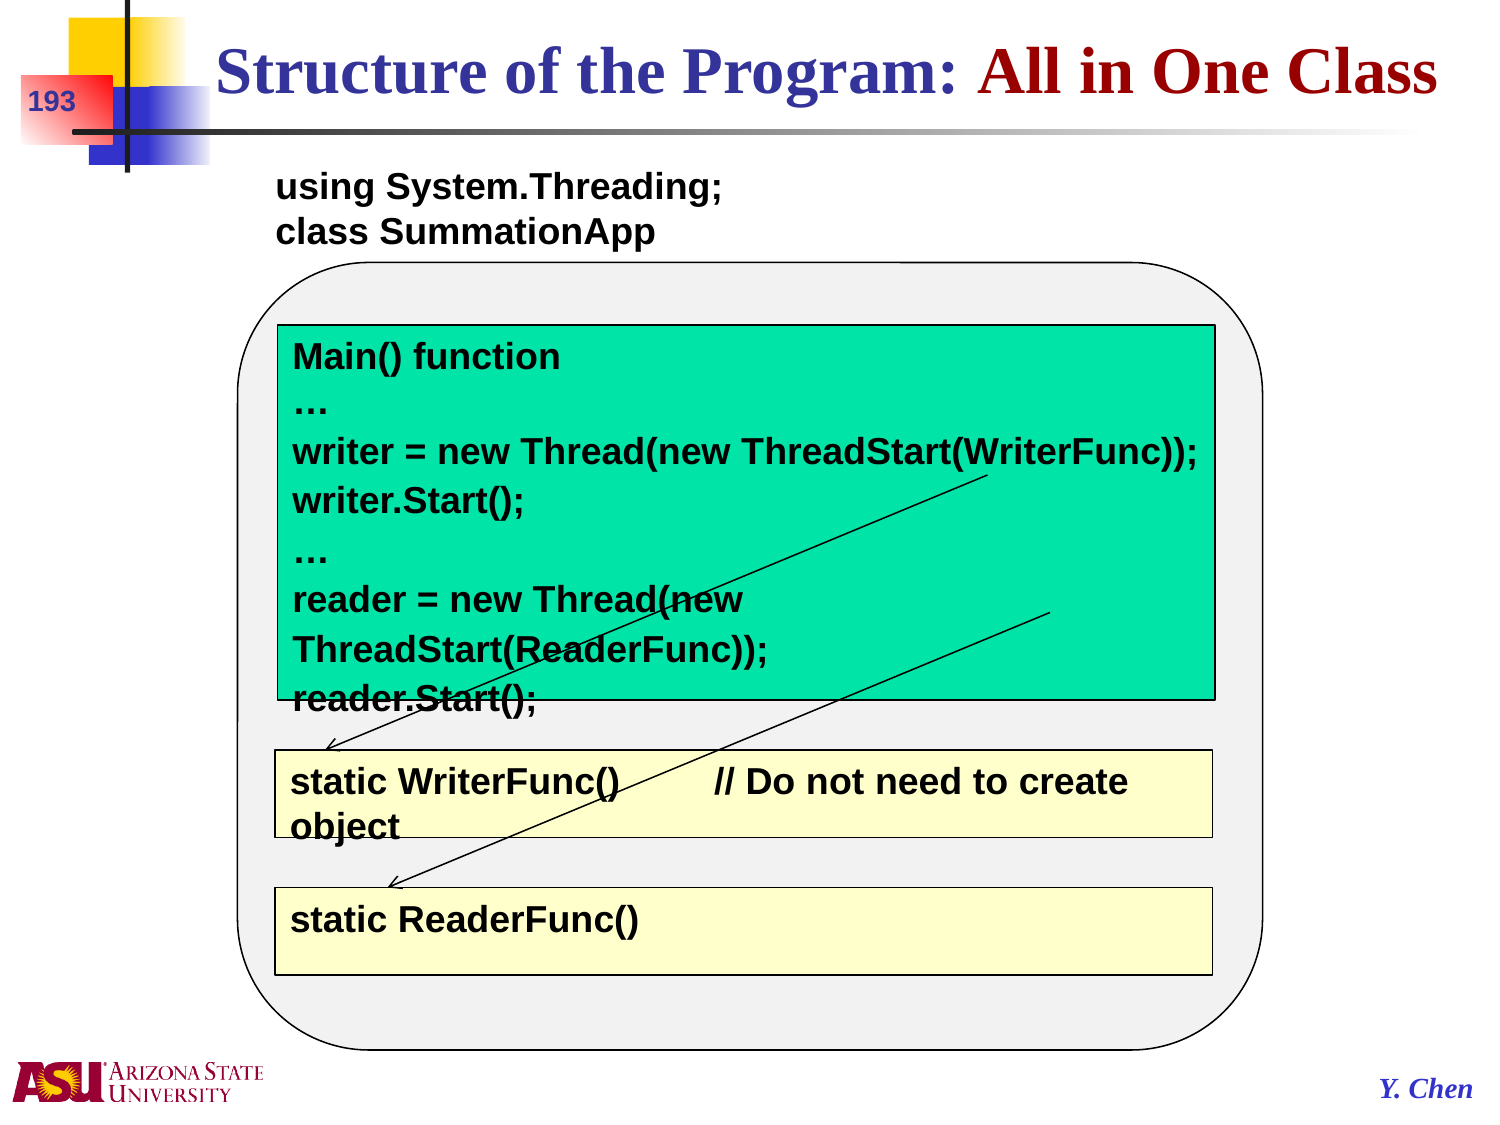

# Structure of the Program: All in One Class
193
using System.Threading;
class SummationApp

Main() function
…
writer = new Thread(new ThreadStart(WriterFunc));
writer.Start();
…
reader = new Thread(new ThreadStart(ReaderFunc));
reader.Start();

static WriterFunc()         // Do not need to create object
static ReaderFunc()